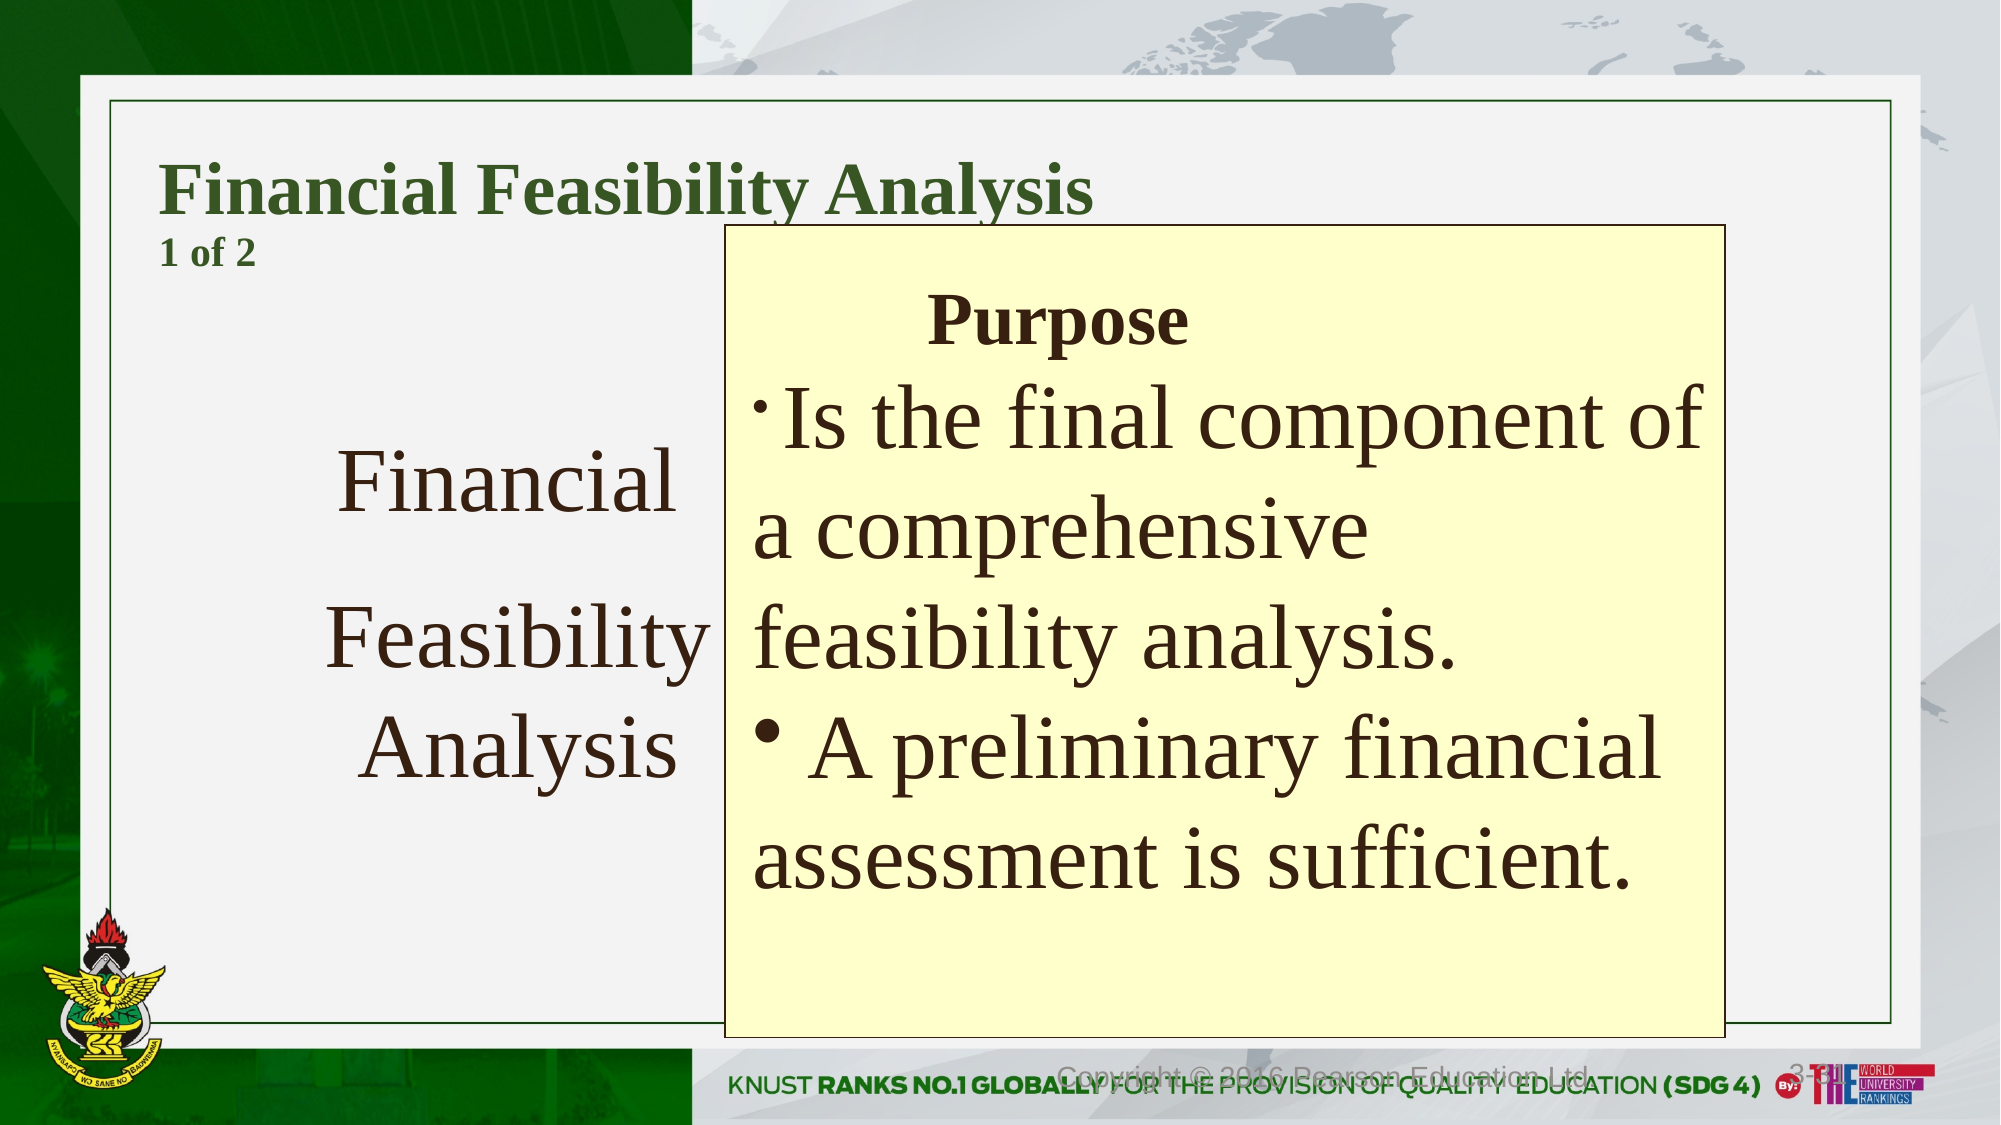

# Financial Feasibility Analysis 1 of 2

Purpose
 Is the final component of a comprehensive feasibility analysis.
 A preliminary financial assessment is sufficient.

Financial
Feasibility Analysis
3-31
Copyright © 2016 Pearson Education Ltd.